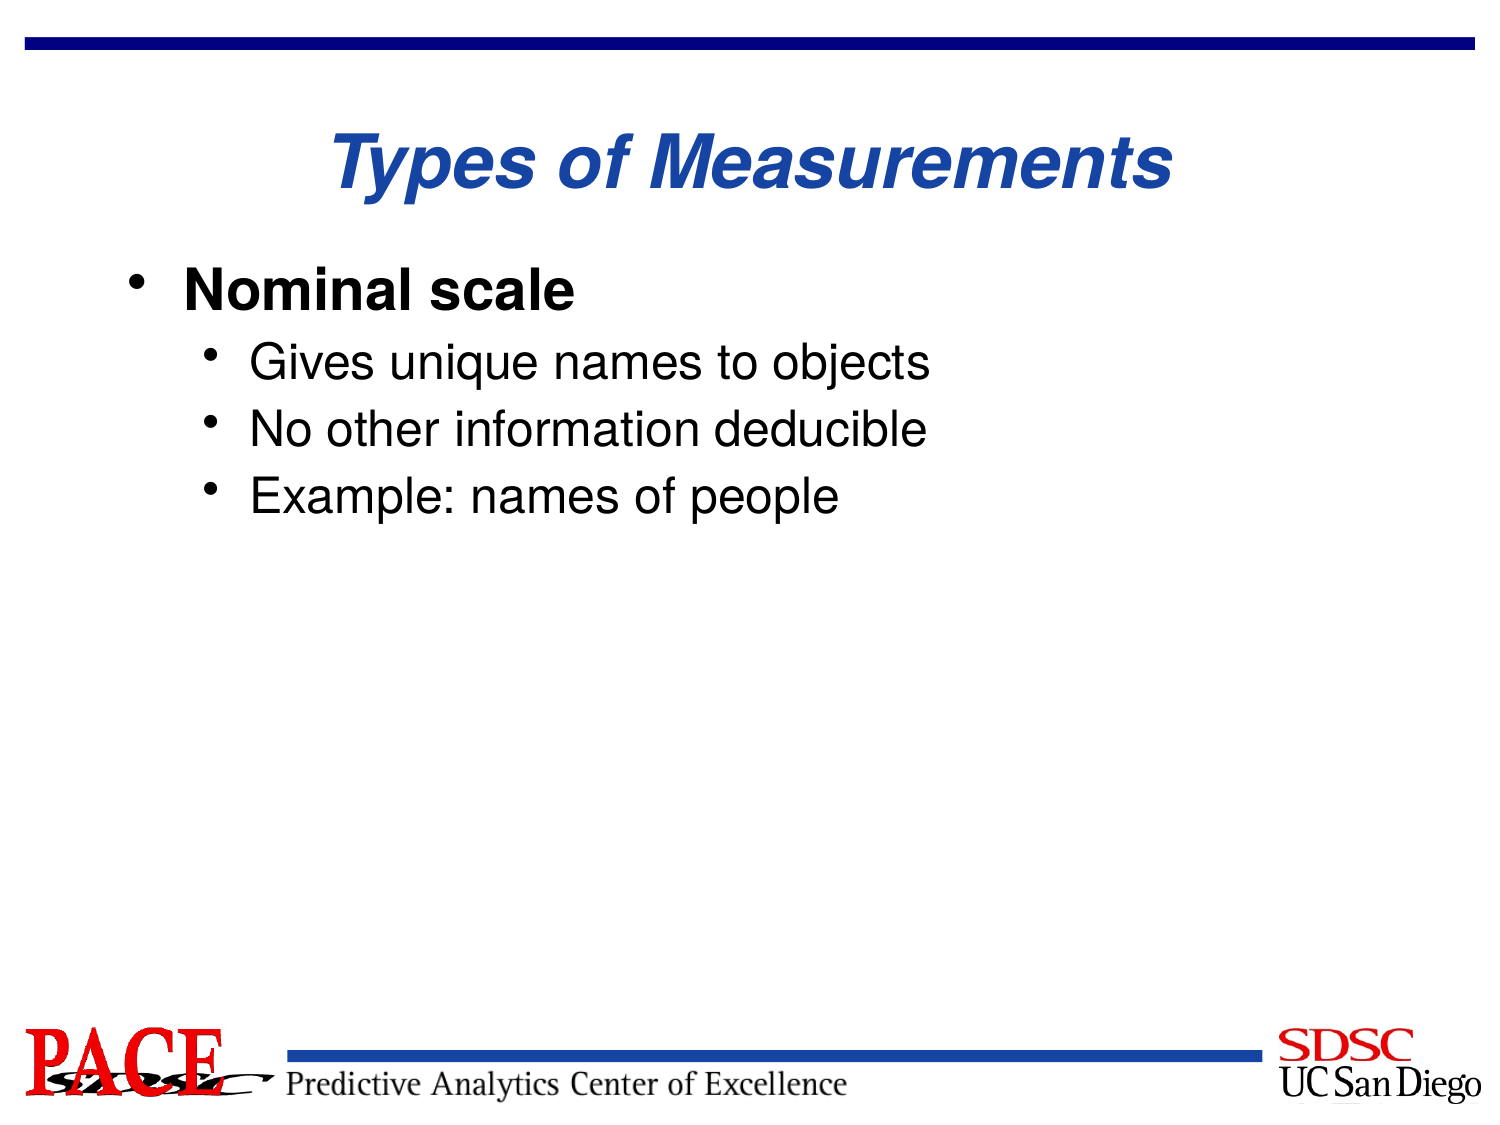

# Types of Measurements
Nominal scale
Gives unique names to objects
No other information deducible
Example: names of people